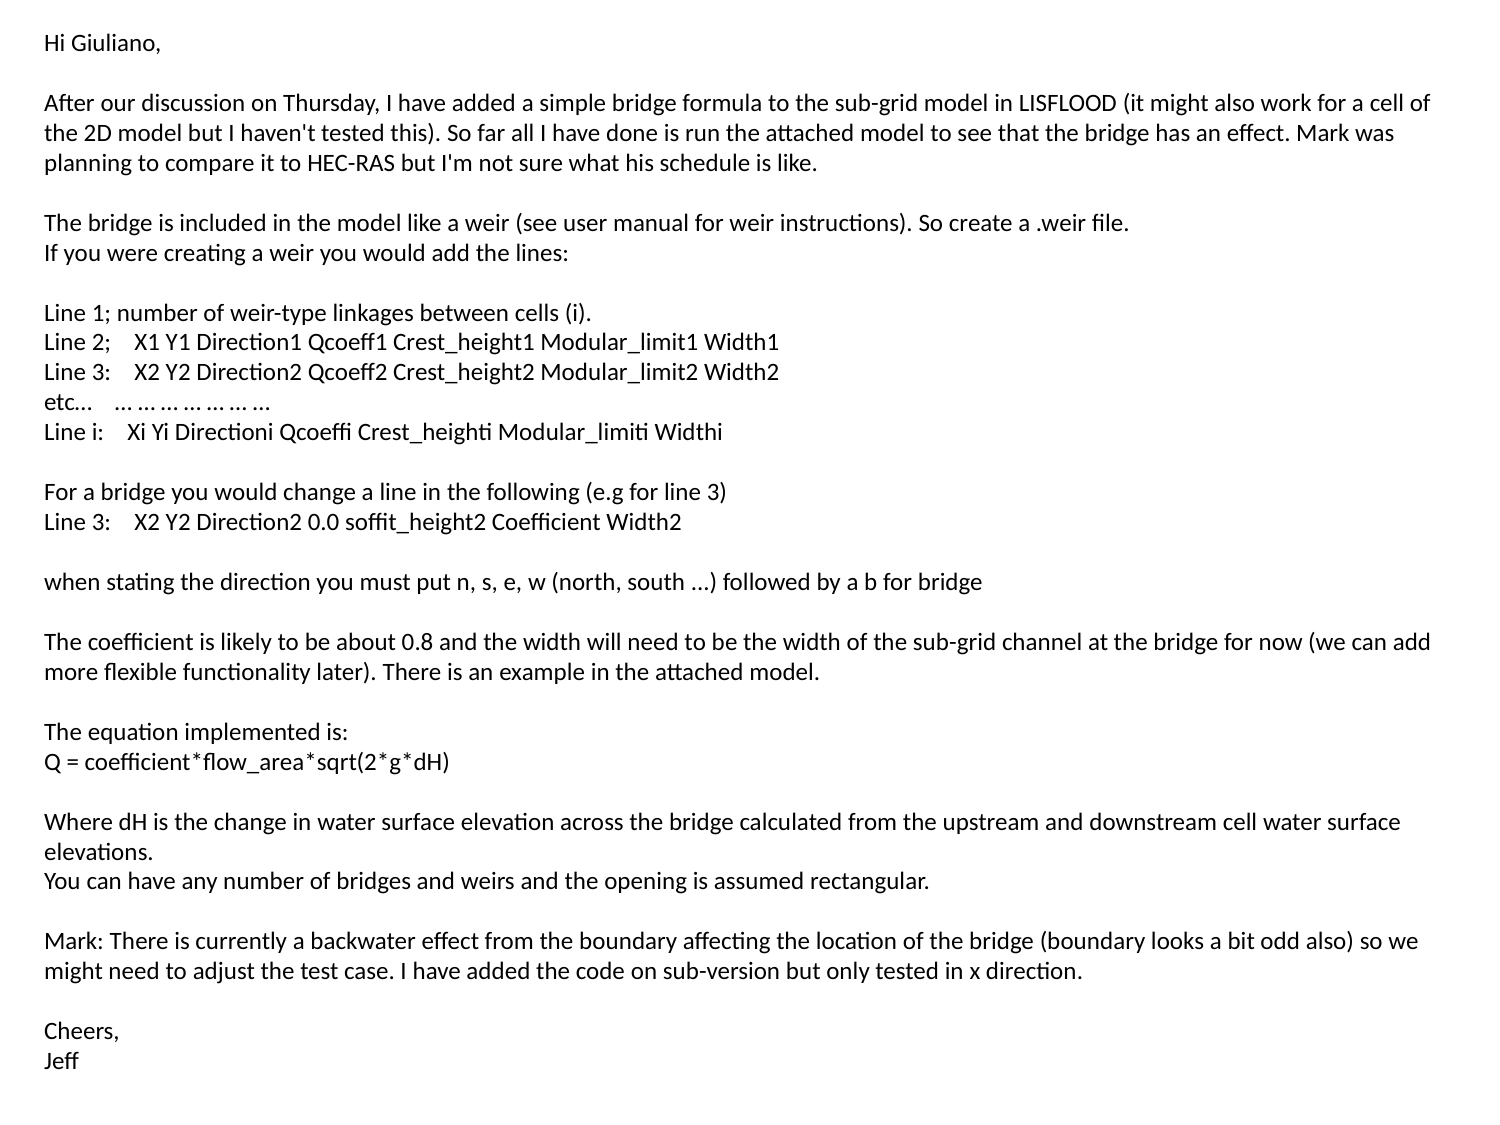

Hi Giuliano,
After our discussion on Thursday, I have added a simple bridge formula to the sub-grid model in LISFLOOD (it might also work for a cell of the 2D model but I haven't tested this). So far all I have done is run the attached model to see that the bridge has an effect. Mark was planning to compare it to HEC-RAS but I'm not sure what his schedule is like.
The bridge is included in the model like a weir (see user manual for weir instructions). So create a .weir file.
If you were creating a weir you would add the lines:
Line 1; number of weir-type linkages between cells (i).
Line 2;    X1 Y1 Direction1 Qcoeff1 Crest_height1 Modular_limit1 Width1
Line 3:    X2 Y2 Direction2 Qcoeff2 Crest_height2 Modular_limit2 Width2
etc…    … … … … … … …
Line i:    Xi Yi Directioni Qcoeffi Crest_heighti Modular_limiti Widthi
For a bridge you would change a line in the following (e.g for line 3)
Line 3:    X2 Y2 Direction2 0.0 soffit_height2 Coefficient Width2
when stating the direction you must put n, s, e, w (north, south ...) followed by a b for bridge
The coefficient is likely to be about 0.8 and the width will need to be the width of the sub-grid channel at the bridge for now (we can add more flexible functionality later). There is an example in the attached model.
The equation implemented is:
Q = coefficient*flow_area*sqrt(2*g*dH)
Where dH is the change in water surface elevation across the bridge calculated from the upstream and downstream cell water surface elevations.
You can have any number of bridges and weirs and the opening is assumed rectangular.
Mark: There is currently a backwater effect from the boundary affecting the location of the bridge (boundary looks a bit odd also) so we might need to adjust the test case. I have added the code on sub-version but only tested in x direction.
Cheers,
Jeff